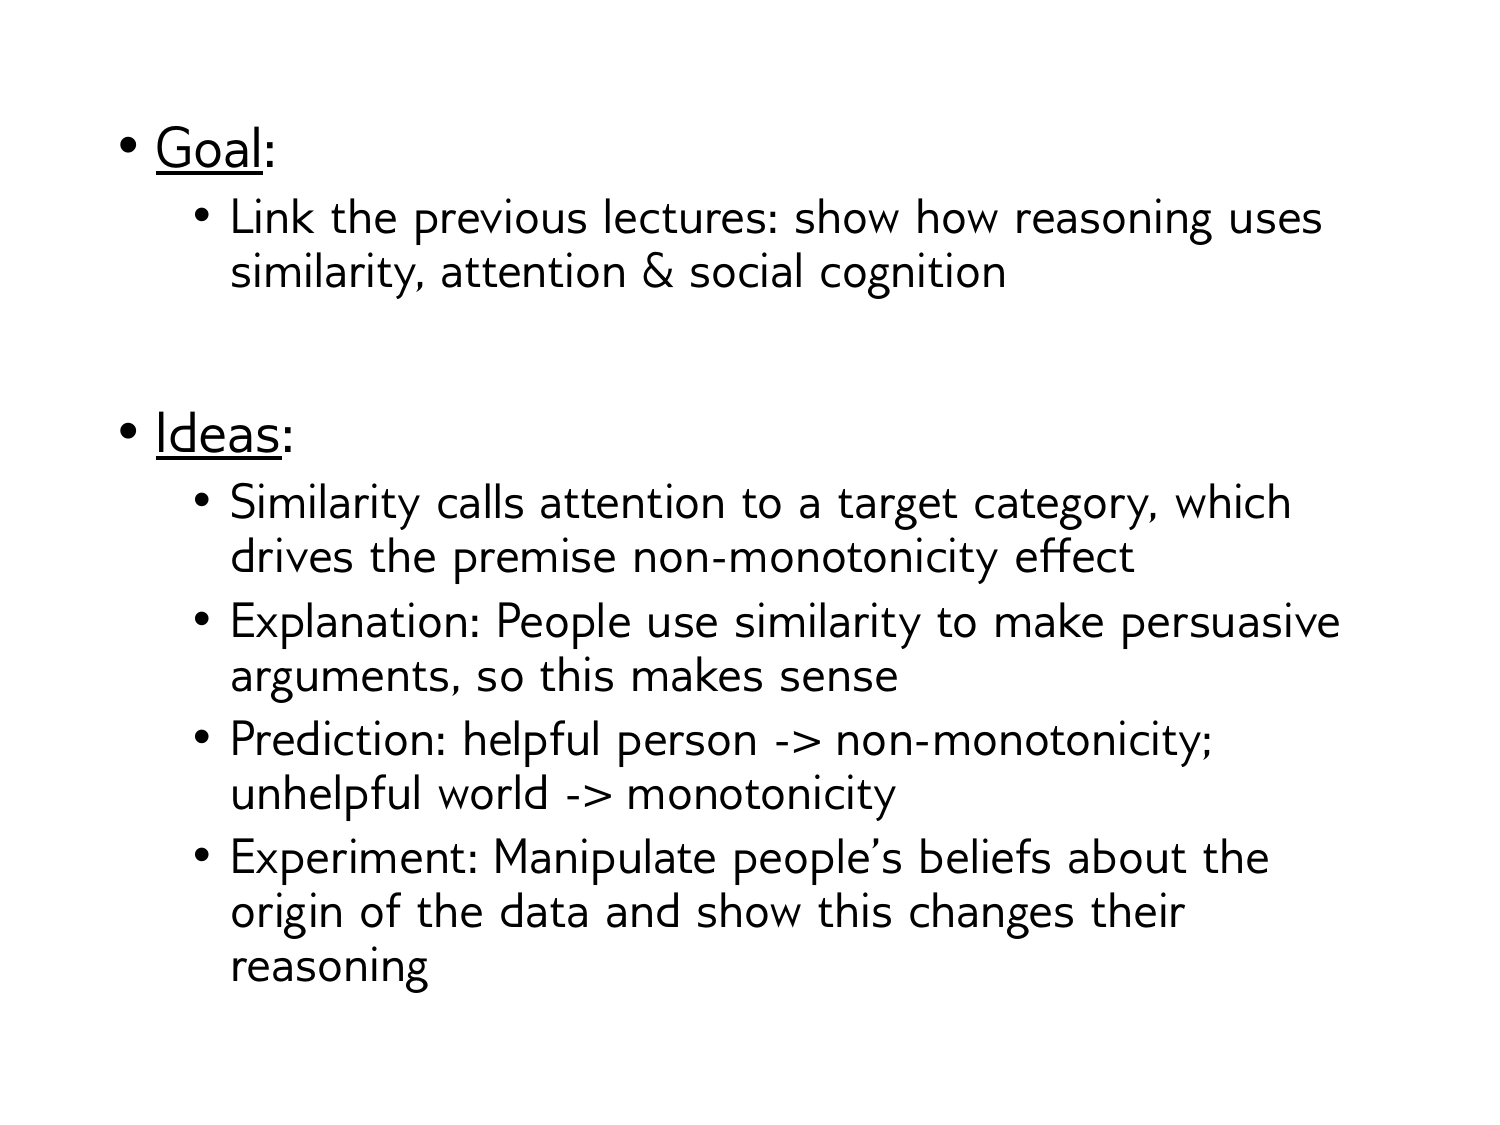

Goal:
Link the previous lectures: show how reasoning uses similarity, attention & social cognition

Ideas:
Similarity calls attention to a target category, which drives the premise non-monotonicity effect
Explanation: People use similarity to make persuasive arguments, so this makes sense
Prediction: helpful person -> non-monotonicity; unhelpful world -> monotonicity
Experiment: Manipulate people’s beliefs about the origin of the data and show this changes their reasoning